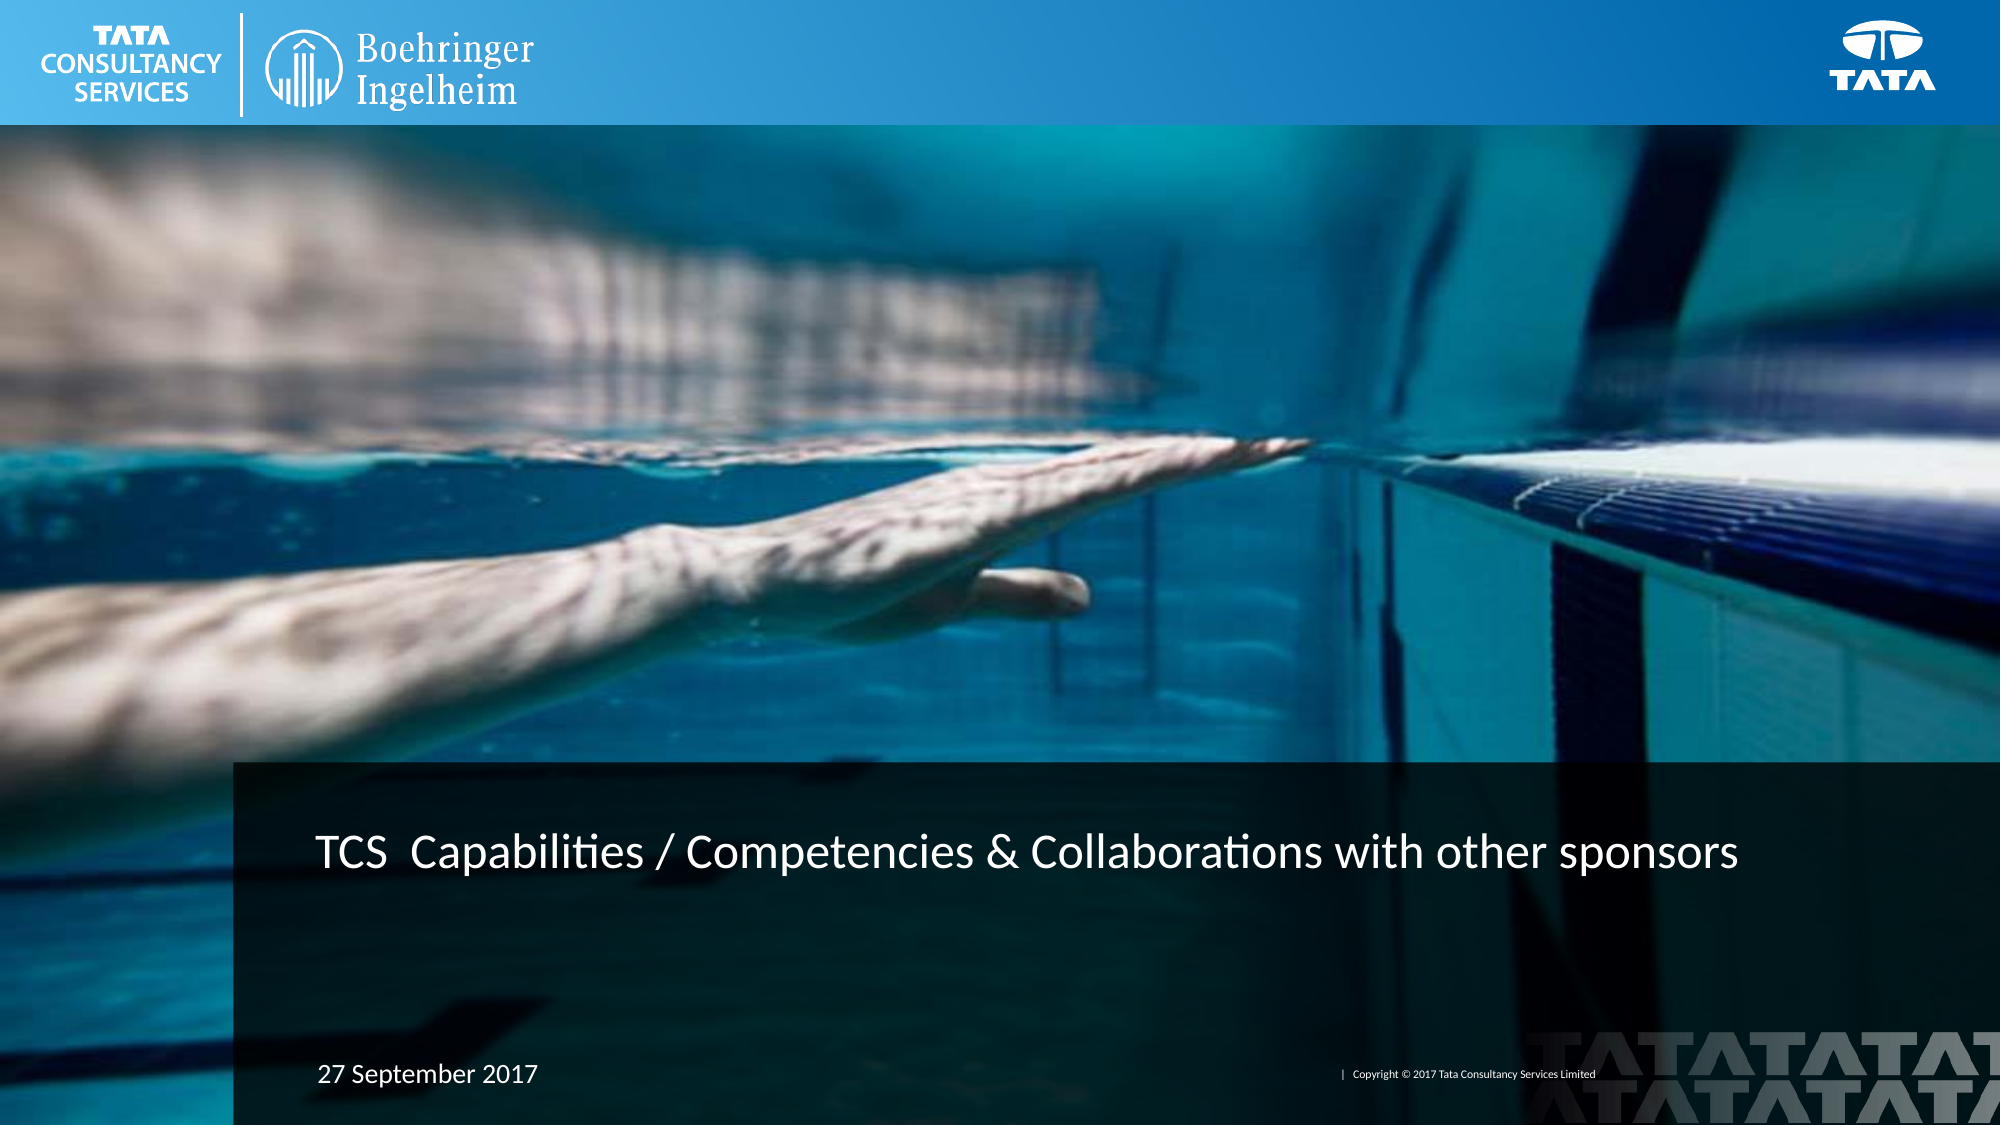

TCS  Capabilities / Competencies & Collaborations with other sponsors
27 September 2017